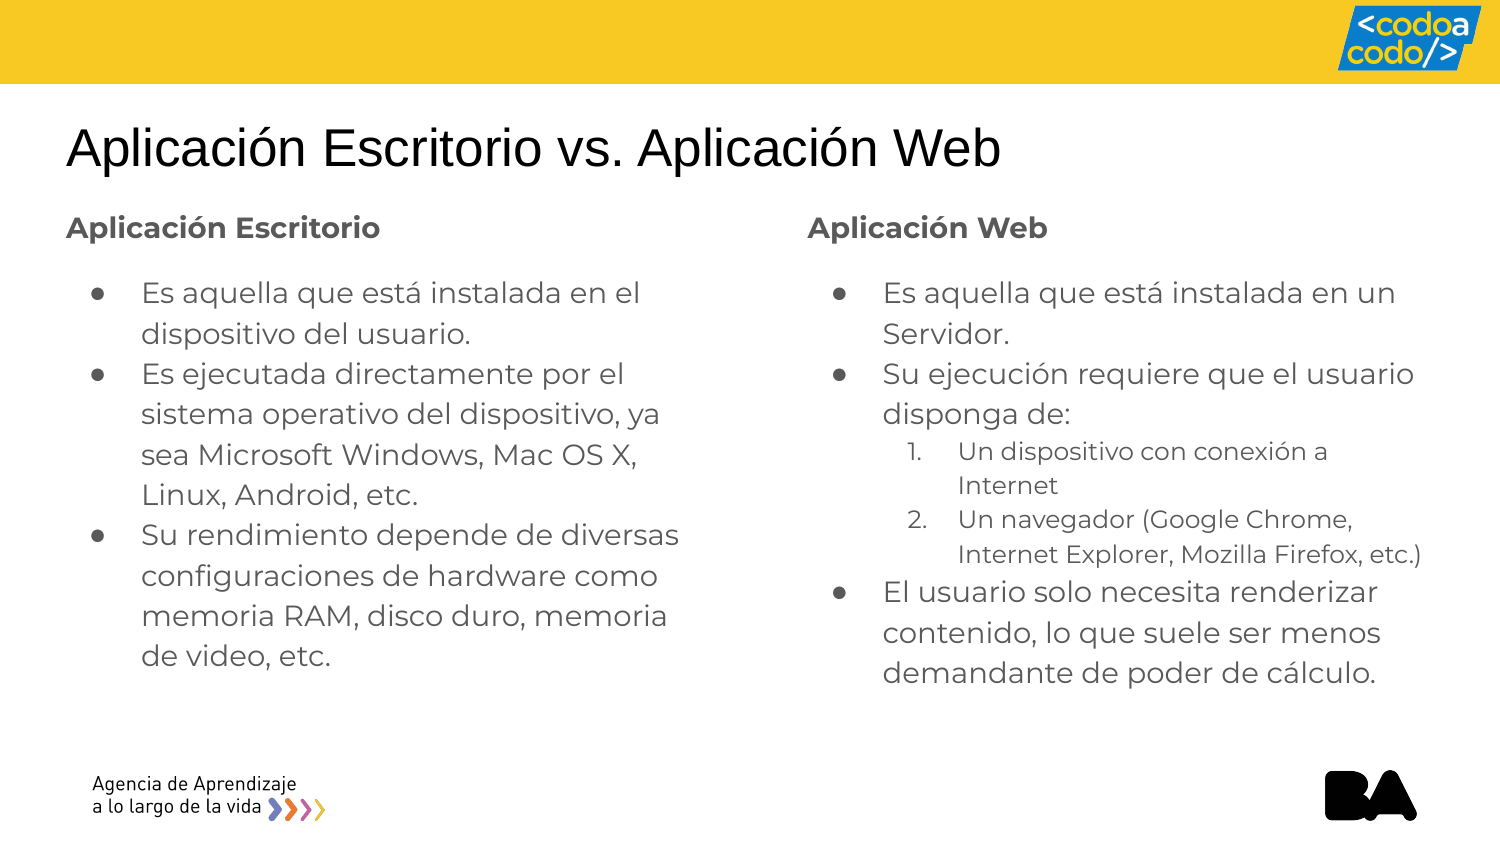

# Aplicación Escritorio vs. Aplicación Web
Aplicación Escritorio
Es aquella que está instalada en el dispositivo del usuario.
Es ejecutada directamente por el sistema operativo del dispositivo, ya sea Microsoft Windows, Mac OS X, Linux, Android, etc.
Su rendimiento depende de diversas configuraciones de hardware como memoria RAM, disco duro, memoria de video, etc.

Aplicación Web
Es aquella que está instalada en un Servidor.
Su ejecución requiere que el usuario disponga de:
Un dispositivo con conexión a Internet
Un navegador (Google Chrome, Internet Explorer, Mozilla Firefox, etc.)
El usuario solo necesita renderizar contenido, lo que suele ser menos demandante de poder de cálculo.